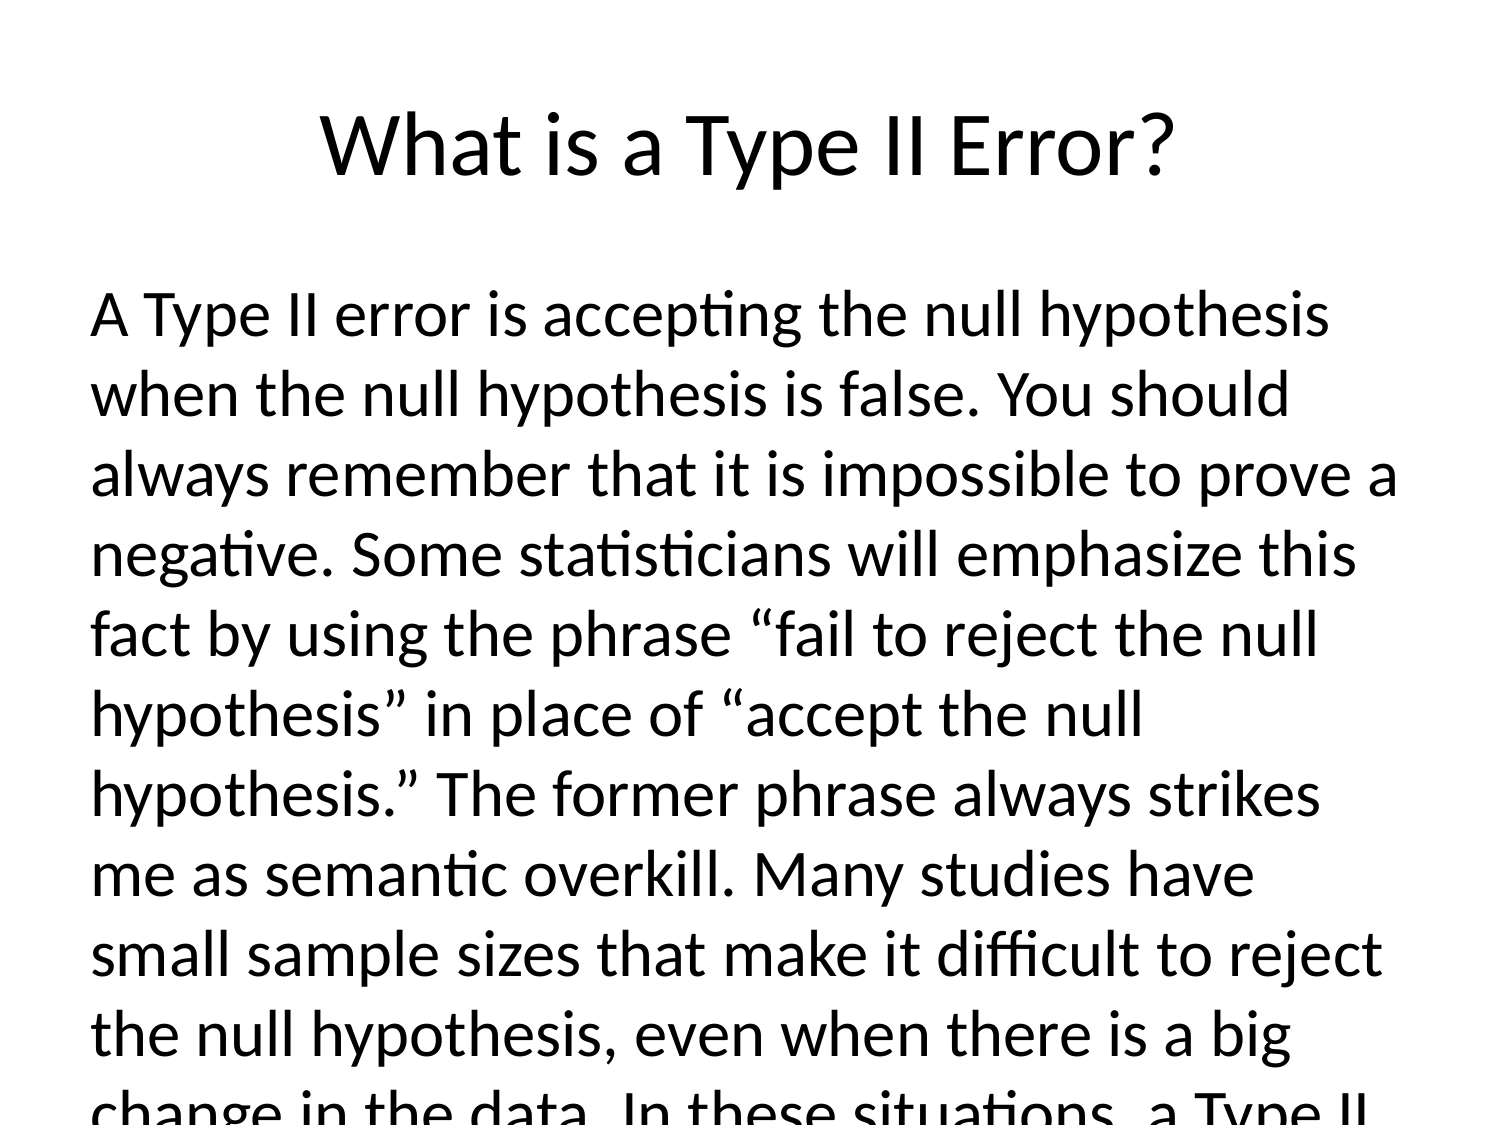

# What is a Type II Error?
A Type II error is accepting the null hypothesis when the null hypothesis is false. You should always remember that it is impossible to prove a negative. Some statisticians will emphasize this fact by using the phrase “fail to reject the null hypothesis” in place of “accept the null hypothesis.” The former phrase always strikes me as semantic overkill. Many studies have small sample sizes that make it difficult to reject the null hypothesis, even when there is a big change in the data. In these situations, a Type II error might be a possible explanation for the negative study results.